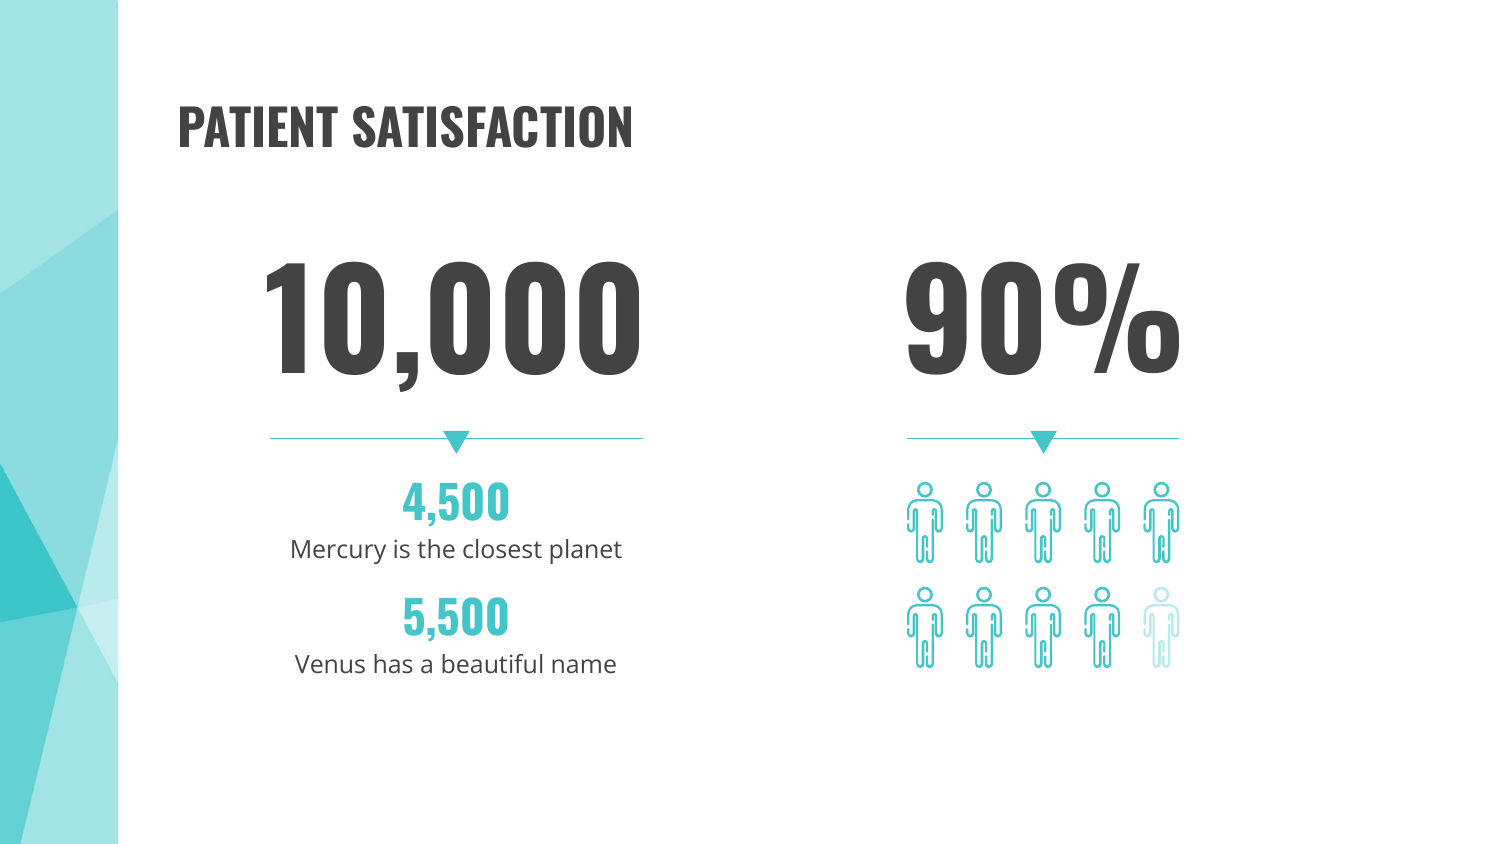

# PATIENT SATISFACTION
10,000
90%

4,500

Mercury is the closest planet

5,500
Venus has a beautiful name